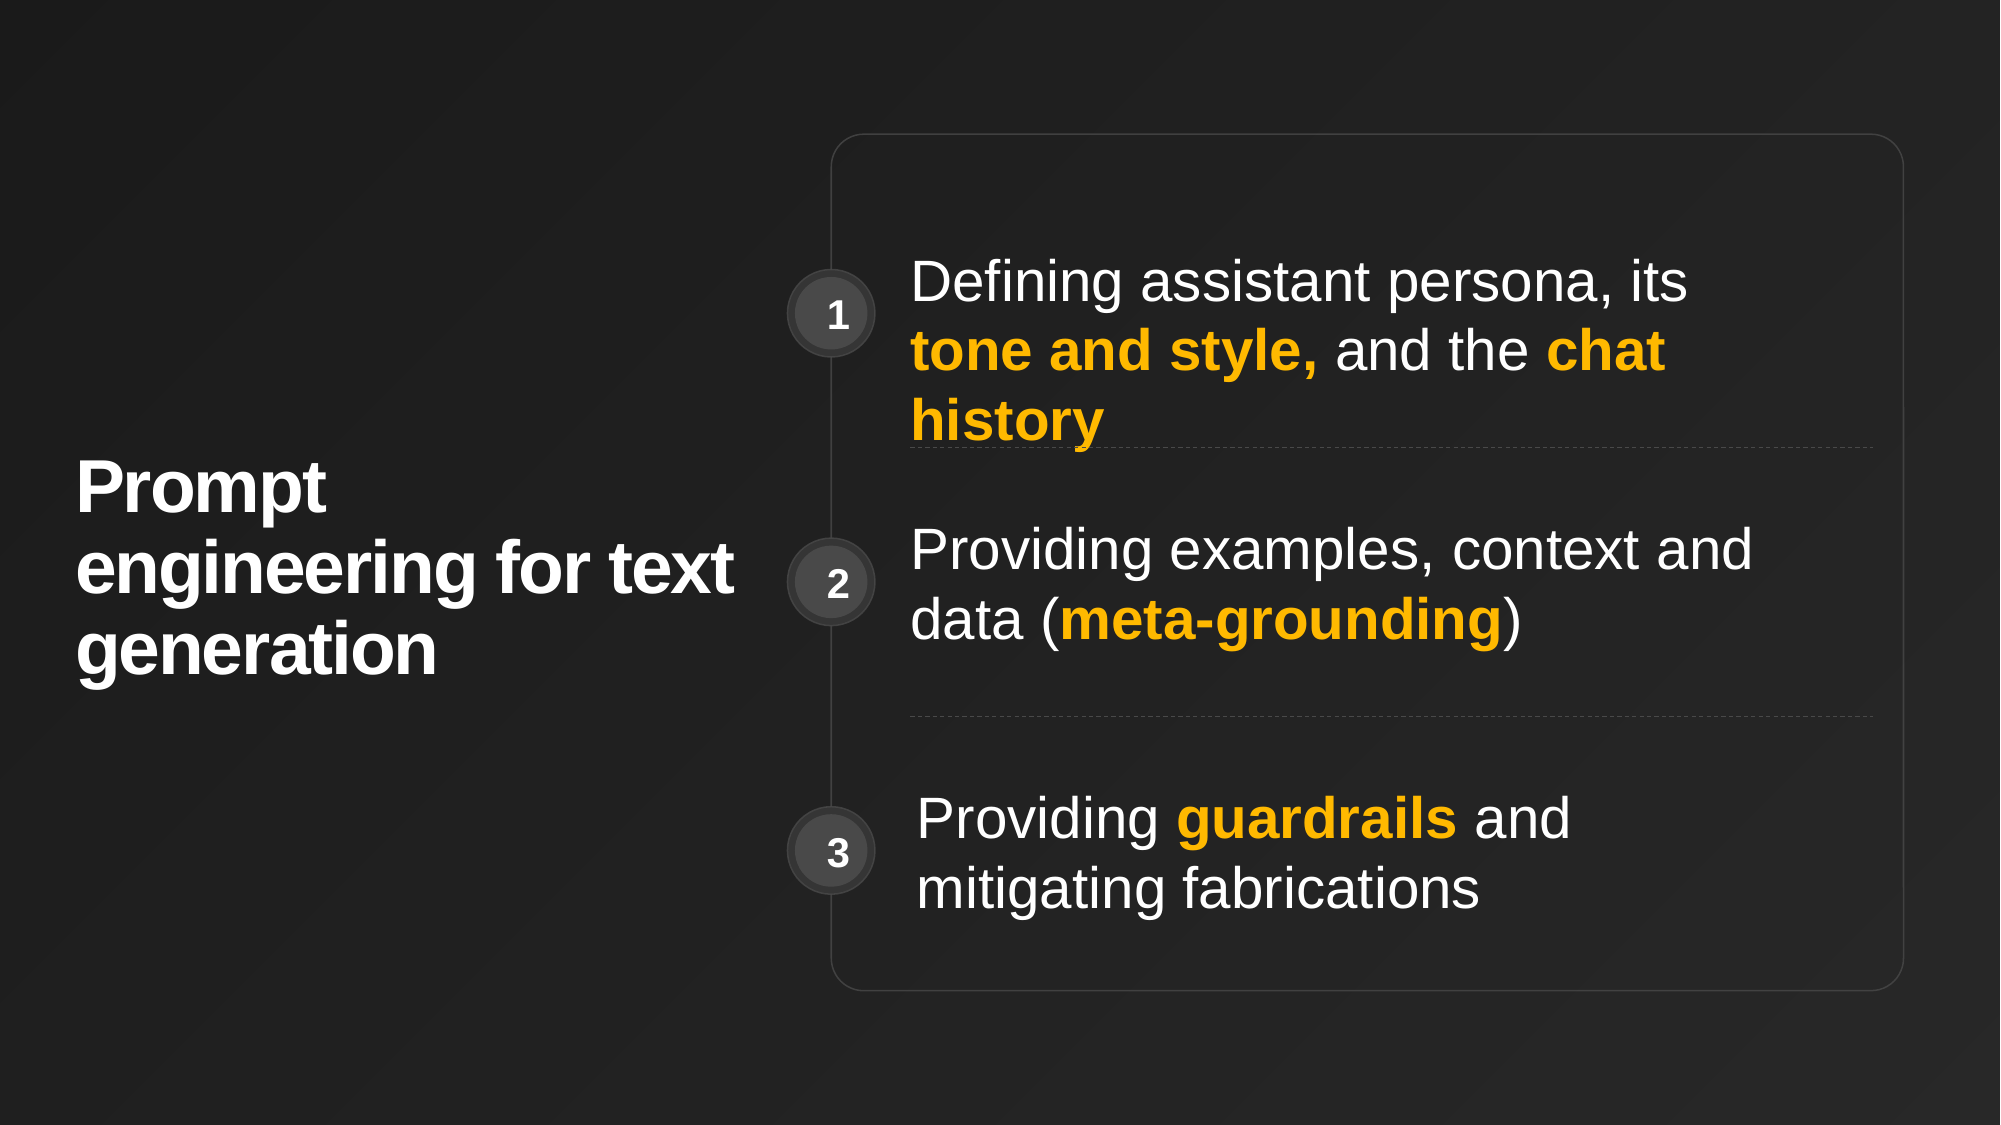

# Prompt engineering for text generation

Defining assistant persona, its tone and style, and the chat history

1
Providing examples, context and data (meta-grounding)

2
Providing guardrails and mitigating fabrications

3